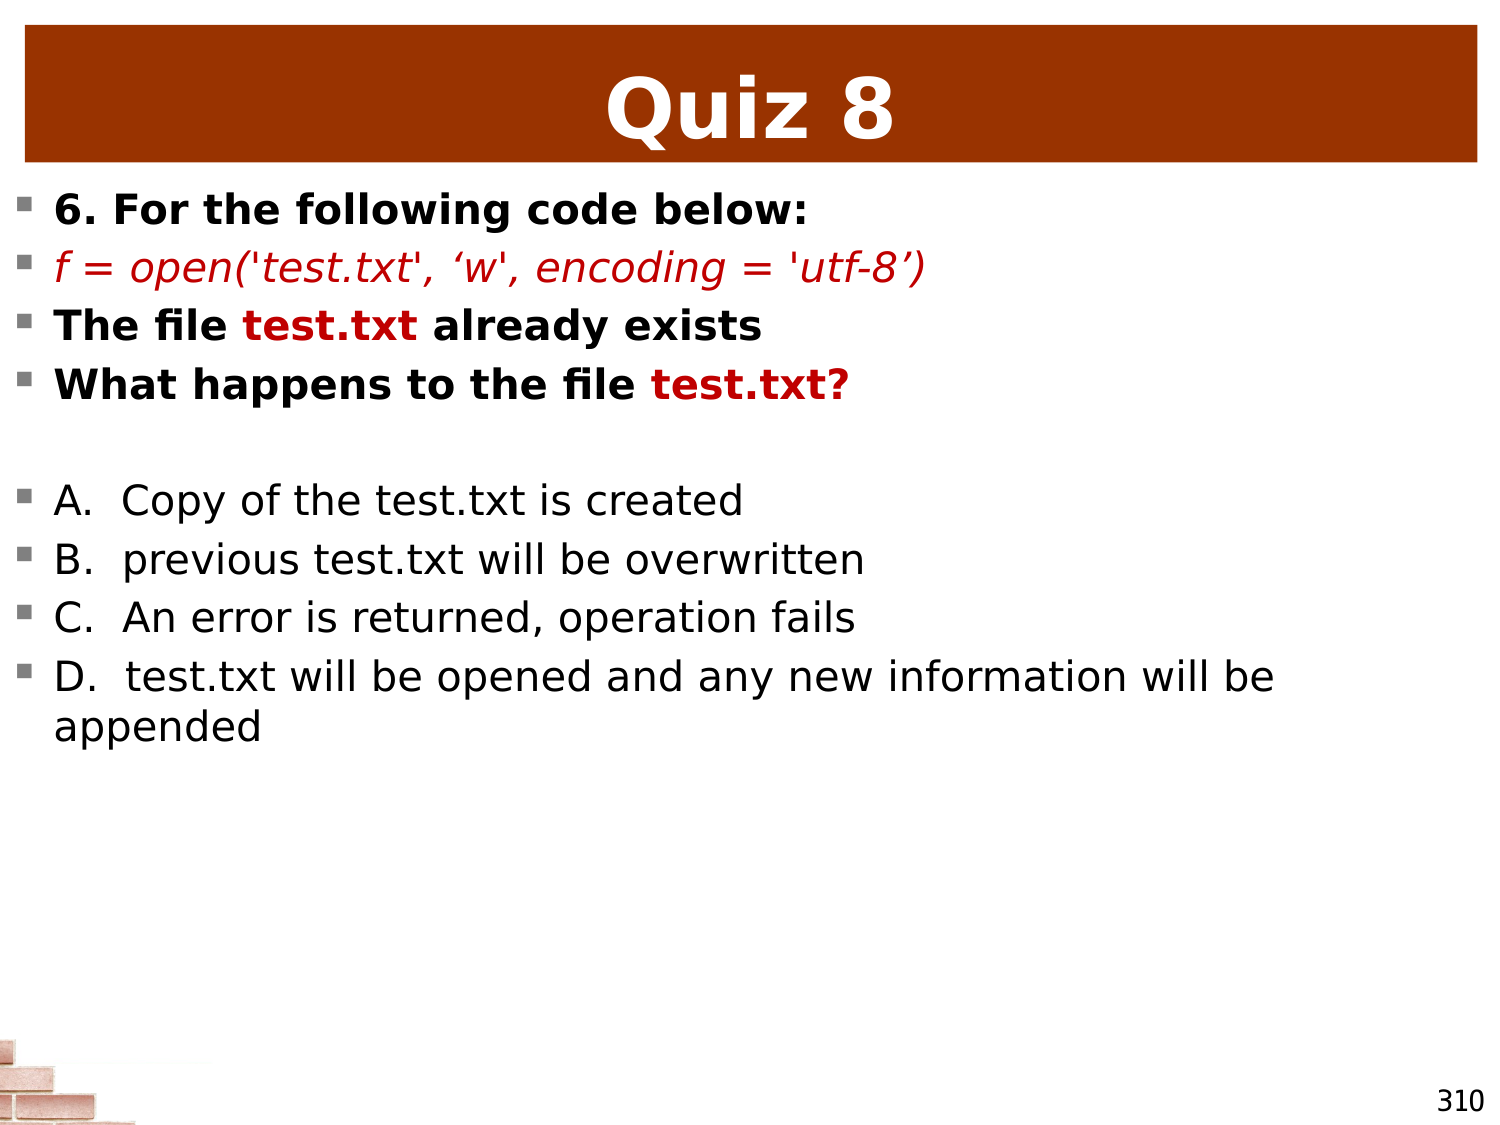

# Quiz 8
6. For the following code below:
f = open('test.txt', ‘w', encoding = 'utf-8’)
The file test.txt already exists
What happens to the file test.txt?

A.  Copy of the test.txt is created
B.  previous test.txt will be overwritten
C.  An error is returned, operation fails
D.  test.txt will be opened and any new information will be appended

310